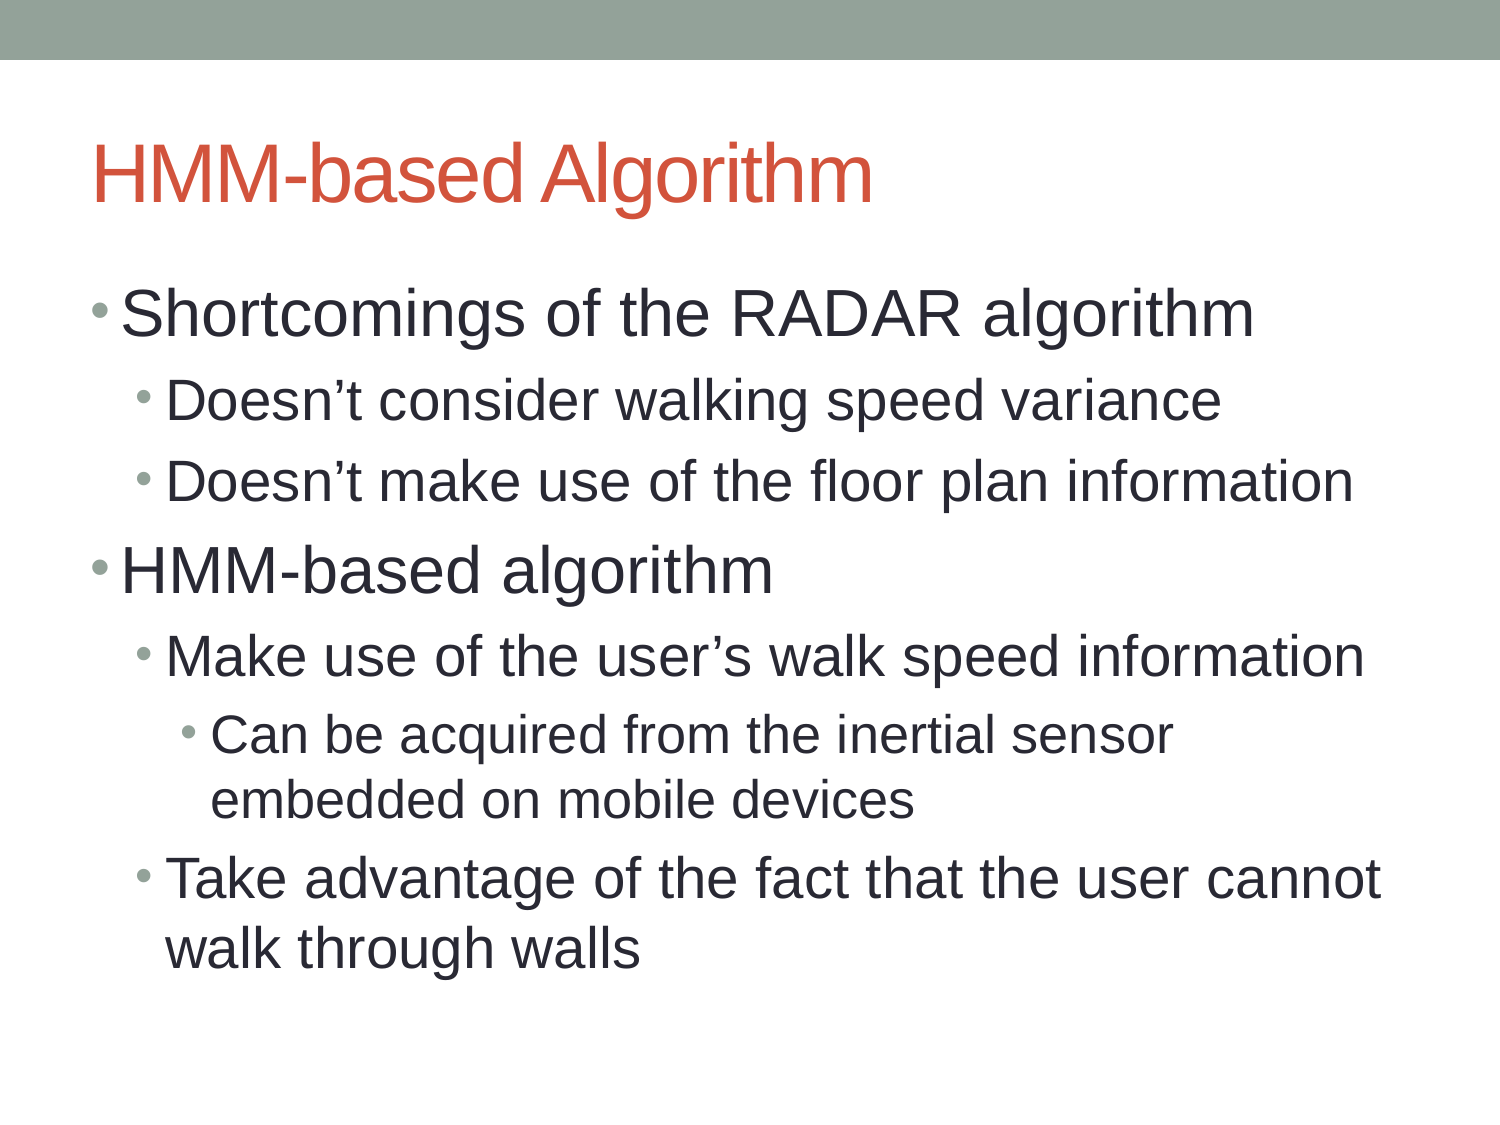

# HMM-based Algorithm
Shortcomings of the RADAR algorithm
Doesn’t consider walking speed variance
Doesn’t make use of the floor plan information
HMM-based algorithm
Make use of the user’s walk speed information
Can be acquired from the inertial sensor embedded on mobile devices
Take advantage of the fact that the user cannot walk through walls